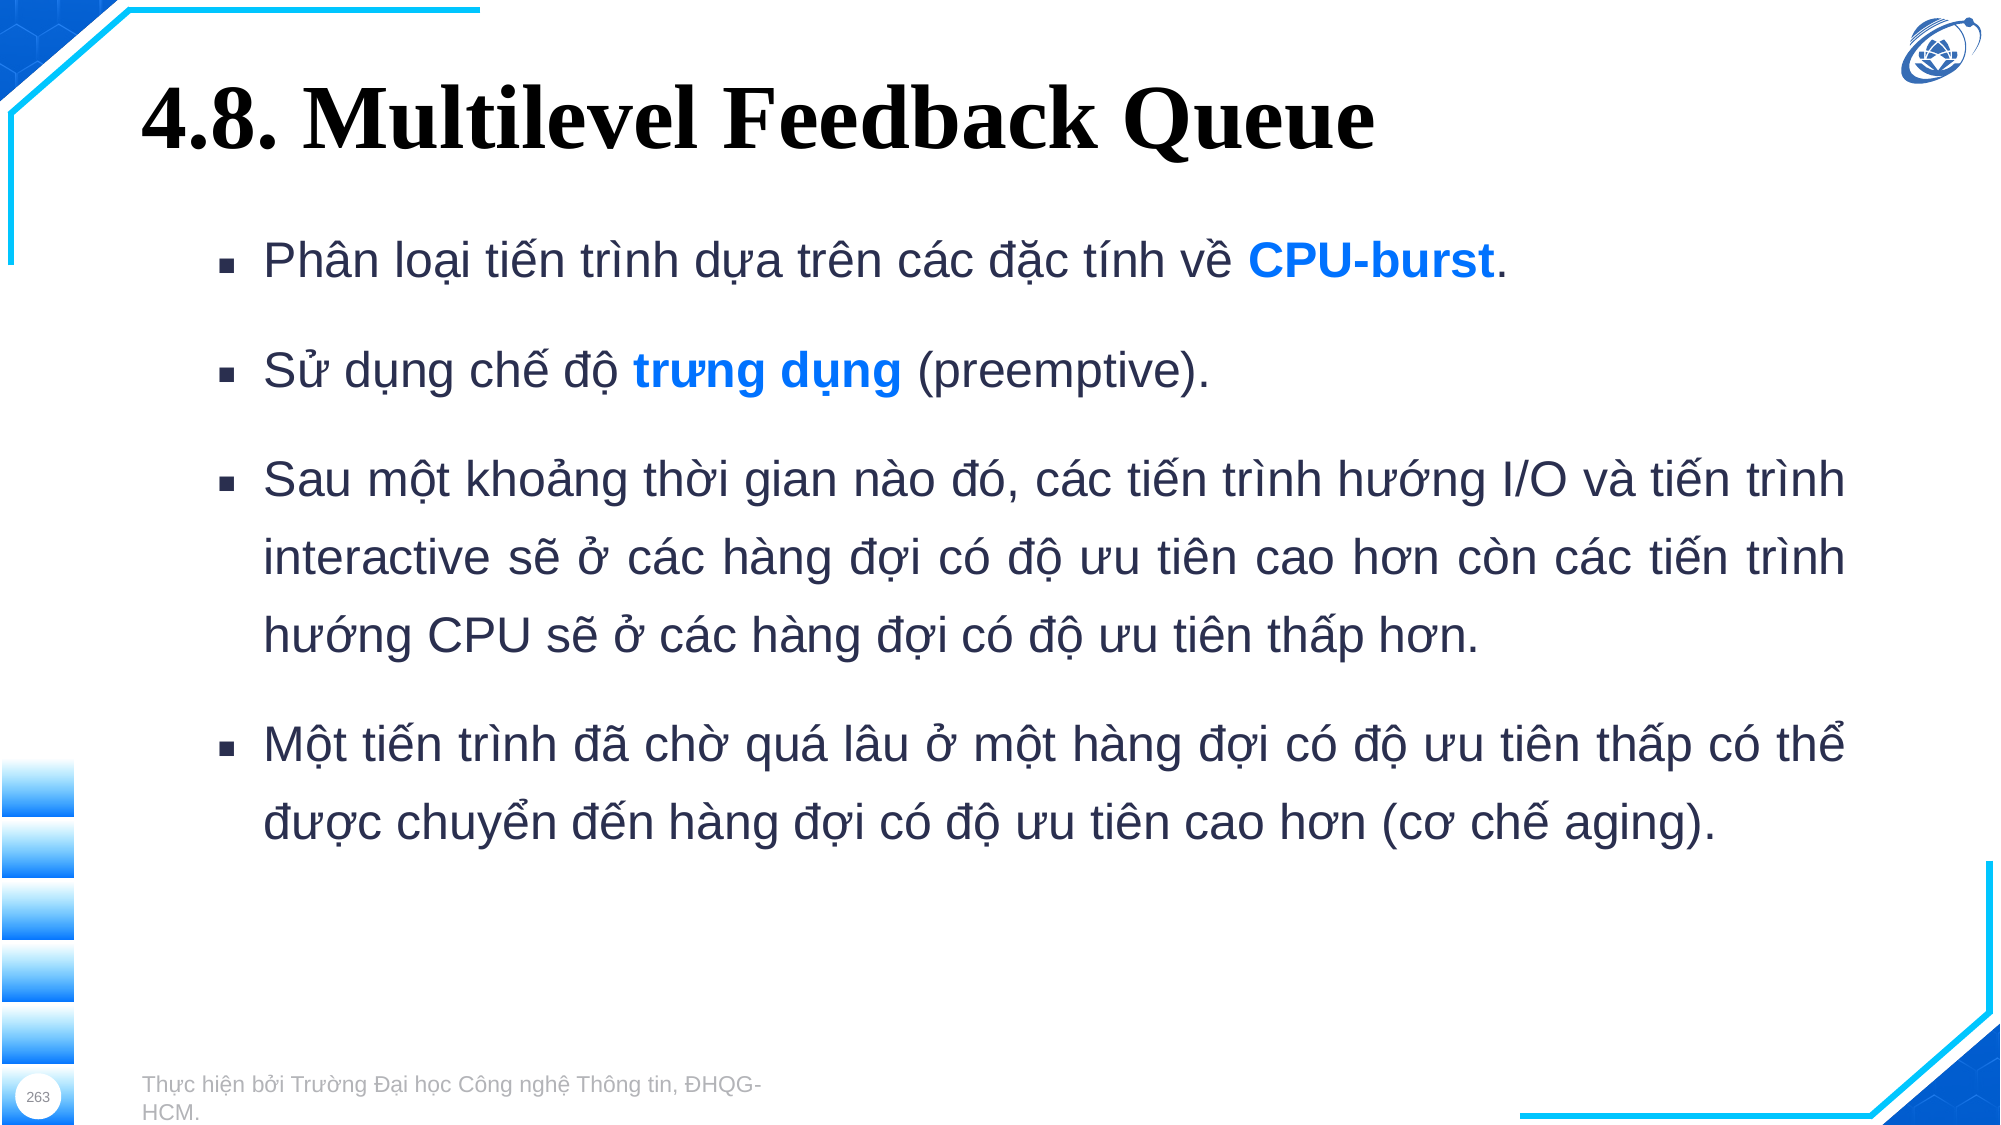

# 4.8. Multilevel Feedback Queue
Phân loại tiến trình dựa trên các đặc tính về CPU-burst.
Sử dụng chế độ trưng dụng (preemptive).
Sau một khoảng thời gian nào đó, các tiến trình hướng I/O và tiến trình interactive sẽ ở các hàng đợi có độ ưu tiên cao hơn còn các tiến trình hướng CPU sẽ ở các hàng đợi có độ ưu tiên thấp hơn.
Một tiến trình đã chờ quá lâu ở một hàng đợi có độ ưu tiên thấp có thể được chuyển đến hàng đợi có độ ưu tiên cao hơn (cơ chế aging).
Thực hiện bởi Trường Đại học Công nghệ Thông tin, ĐHQG-HCM.
263